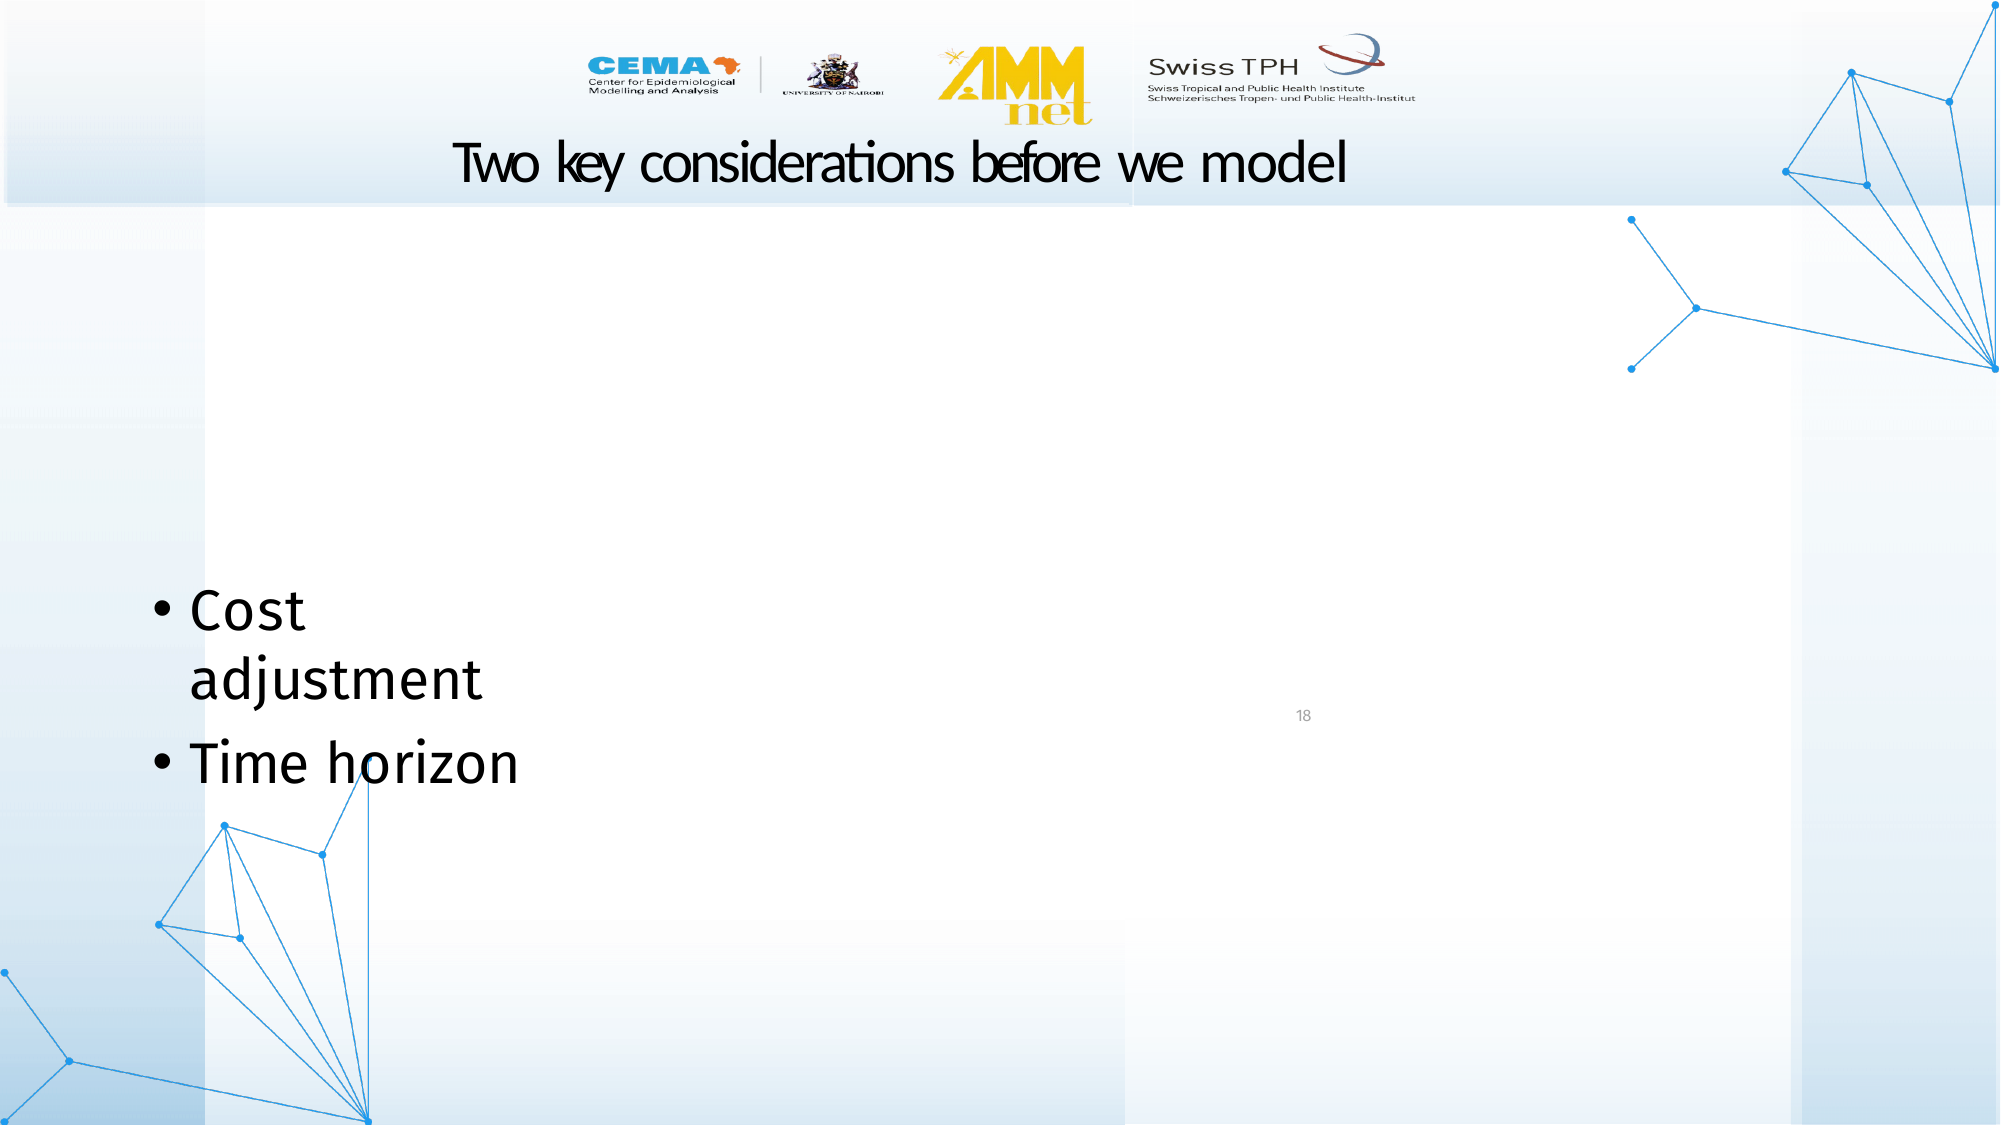

# Two key considerations before we model
Cost adjustment
Time horizon
18